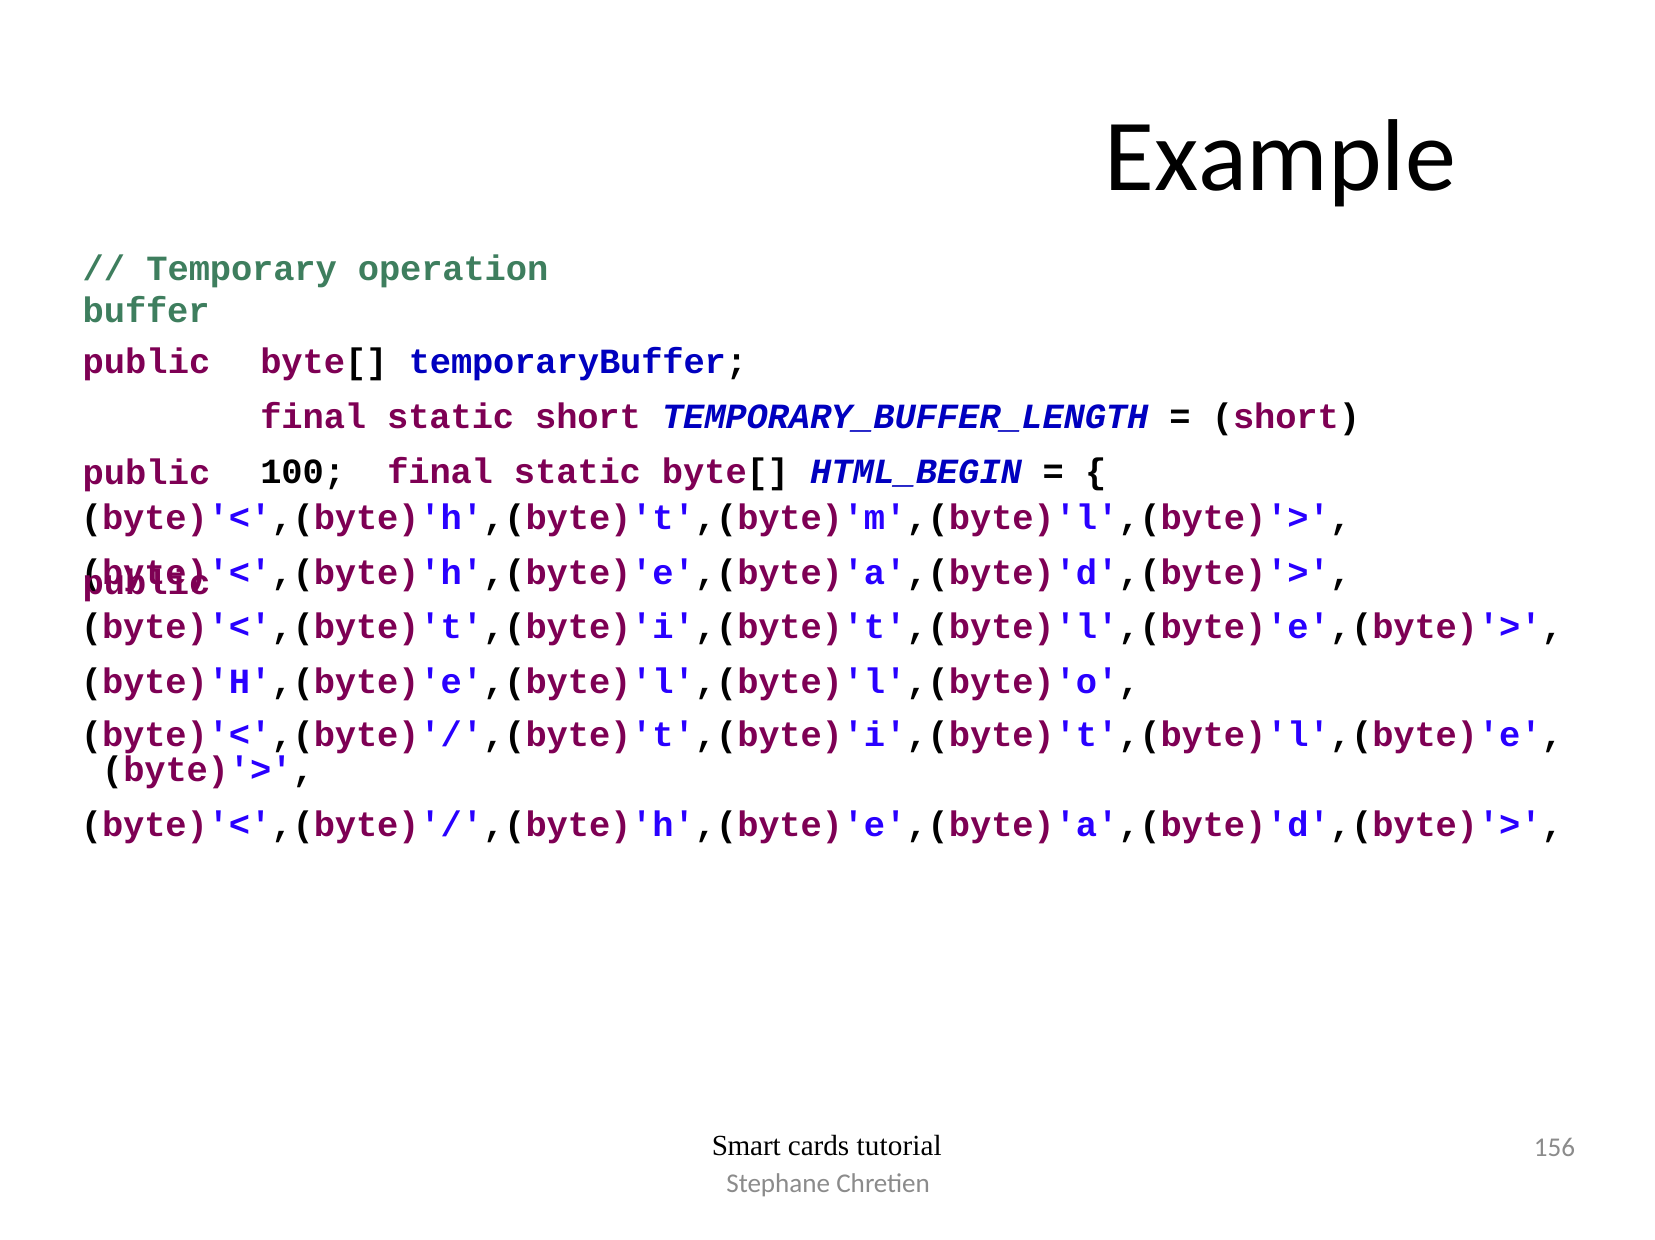

# Example
// Temporary operation buffer
(byte)'<',(byte)'h',(byte)'t',(byte)'m',(byte)'l',(byte)'>',
(byte)'<',(byte)'h',(byte)'e',(byte)'a',(byte)'d',(byte)'>',
(byte)'<',(byte)'t',(byte)'i',(byte)'t',(byte)'l',(byte)'e',(byte)'>',
(byte)'H',(byte)'e',(byte)'l',(byte)'l',(byte)'o',
(byte)'<',(byte)'/',(byte)'t',(byte)'i',(byte)'t',(byte)'l',(byte)'e',  (byte)'>',
(byte)'<',(byte)'/',(byte)'h',(byte)'e',(byte)'a',(byte)'d',(byte)'>',
public  public  public
byte[] temporaryBuffer;
final static short TEMPORARY_BUFFER_LENGTH = (short) 100;  final static byte[] HTML_BEGIN = {
156
Smart cards tutorial
Stephane Chretien